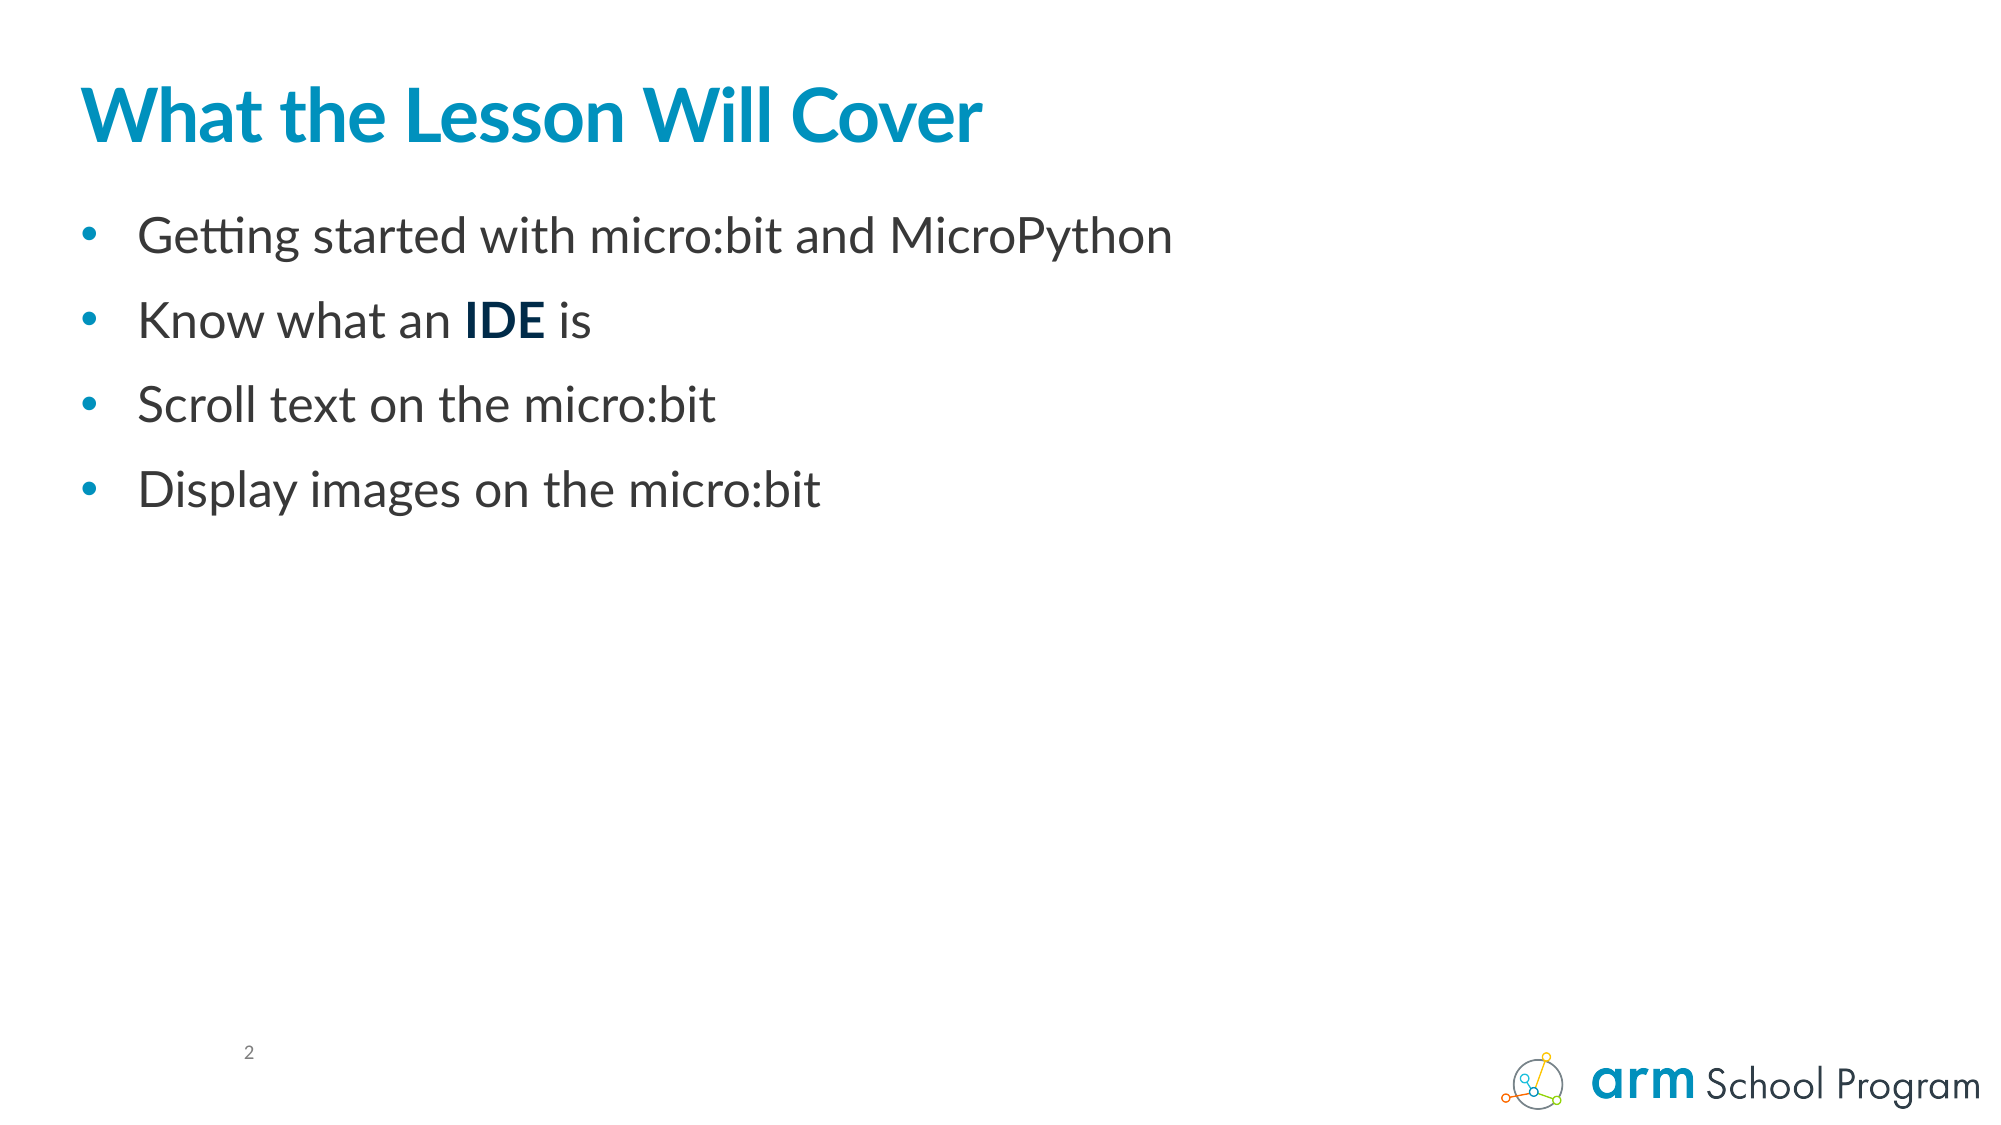

# What the Lesson Will Cover
Getting started with micro:bit and MicroPython
Know what an IDE is
Scroll text on the micro:bit
Display images on the micro:bit